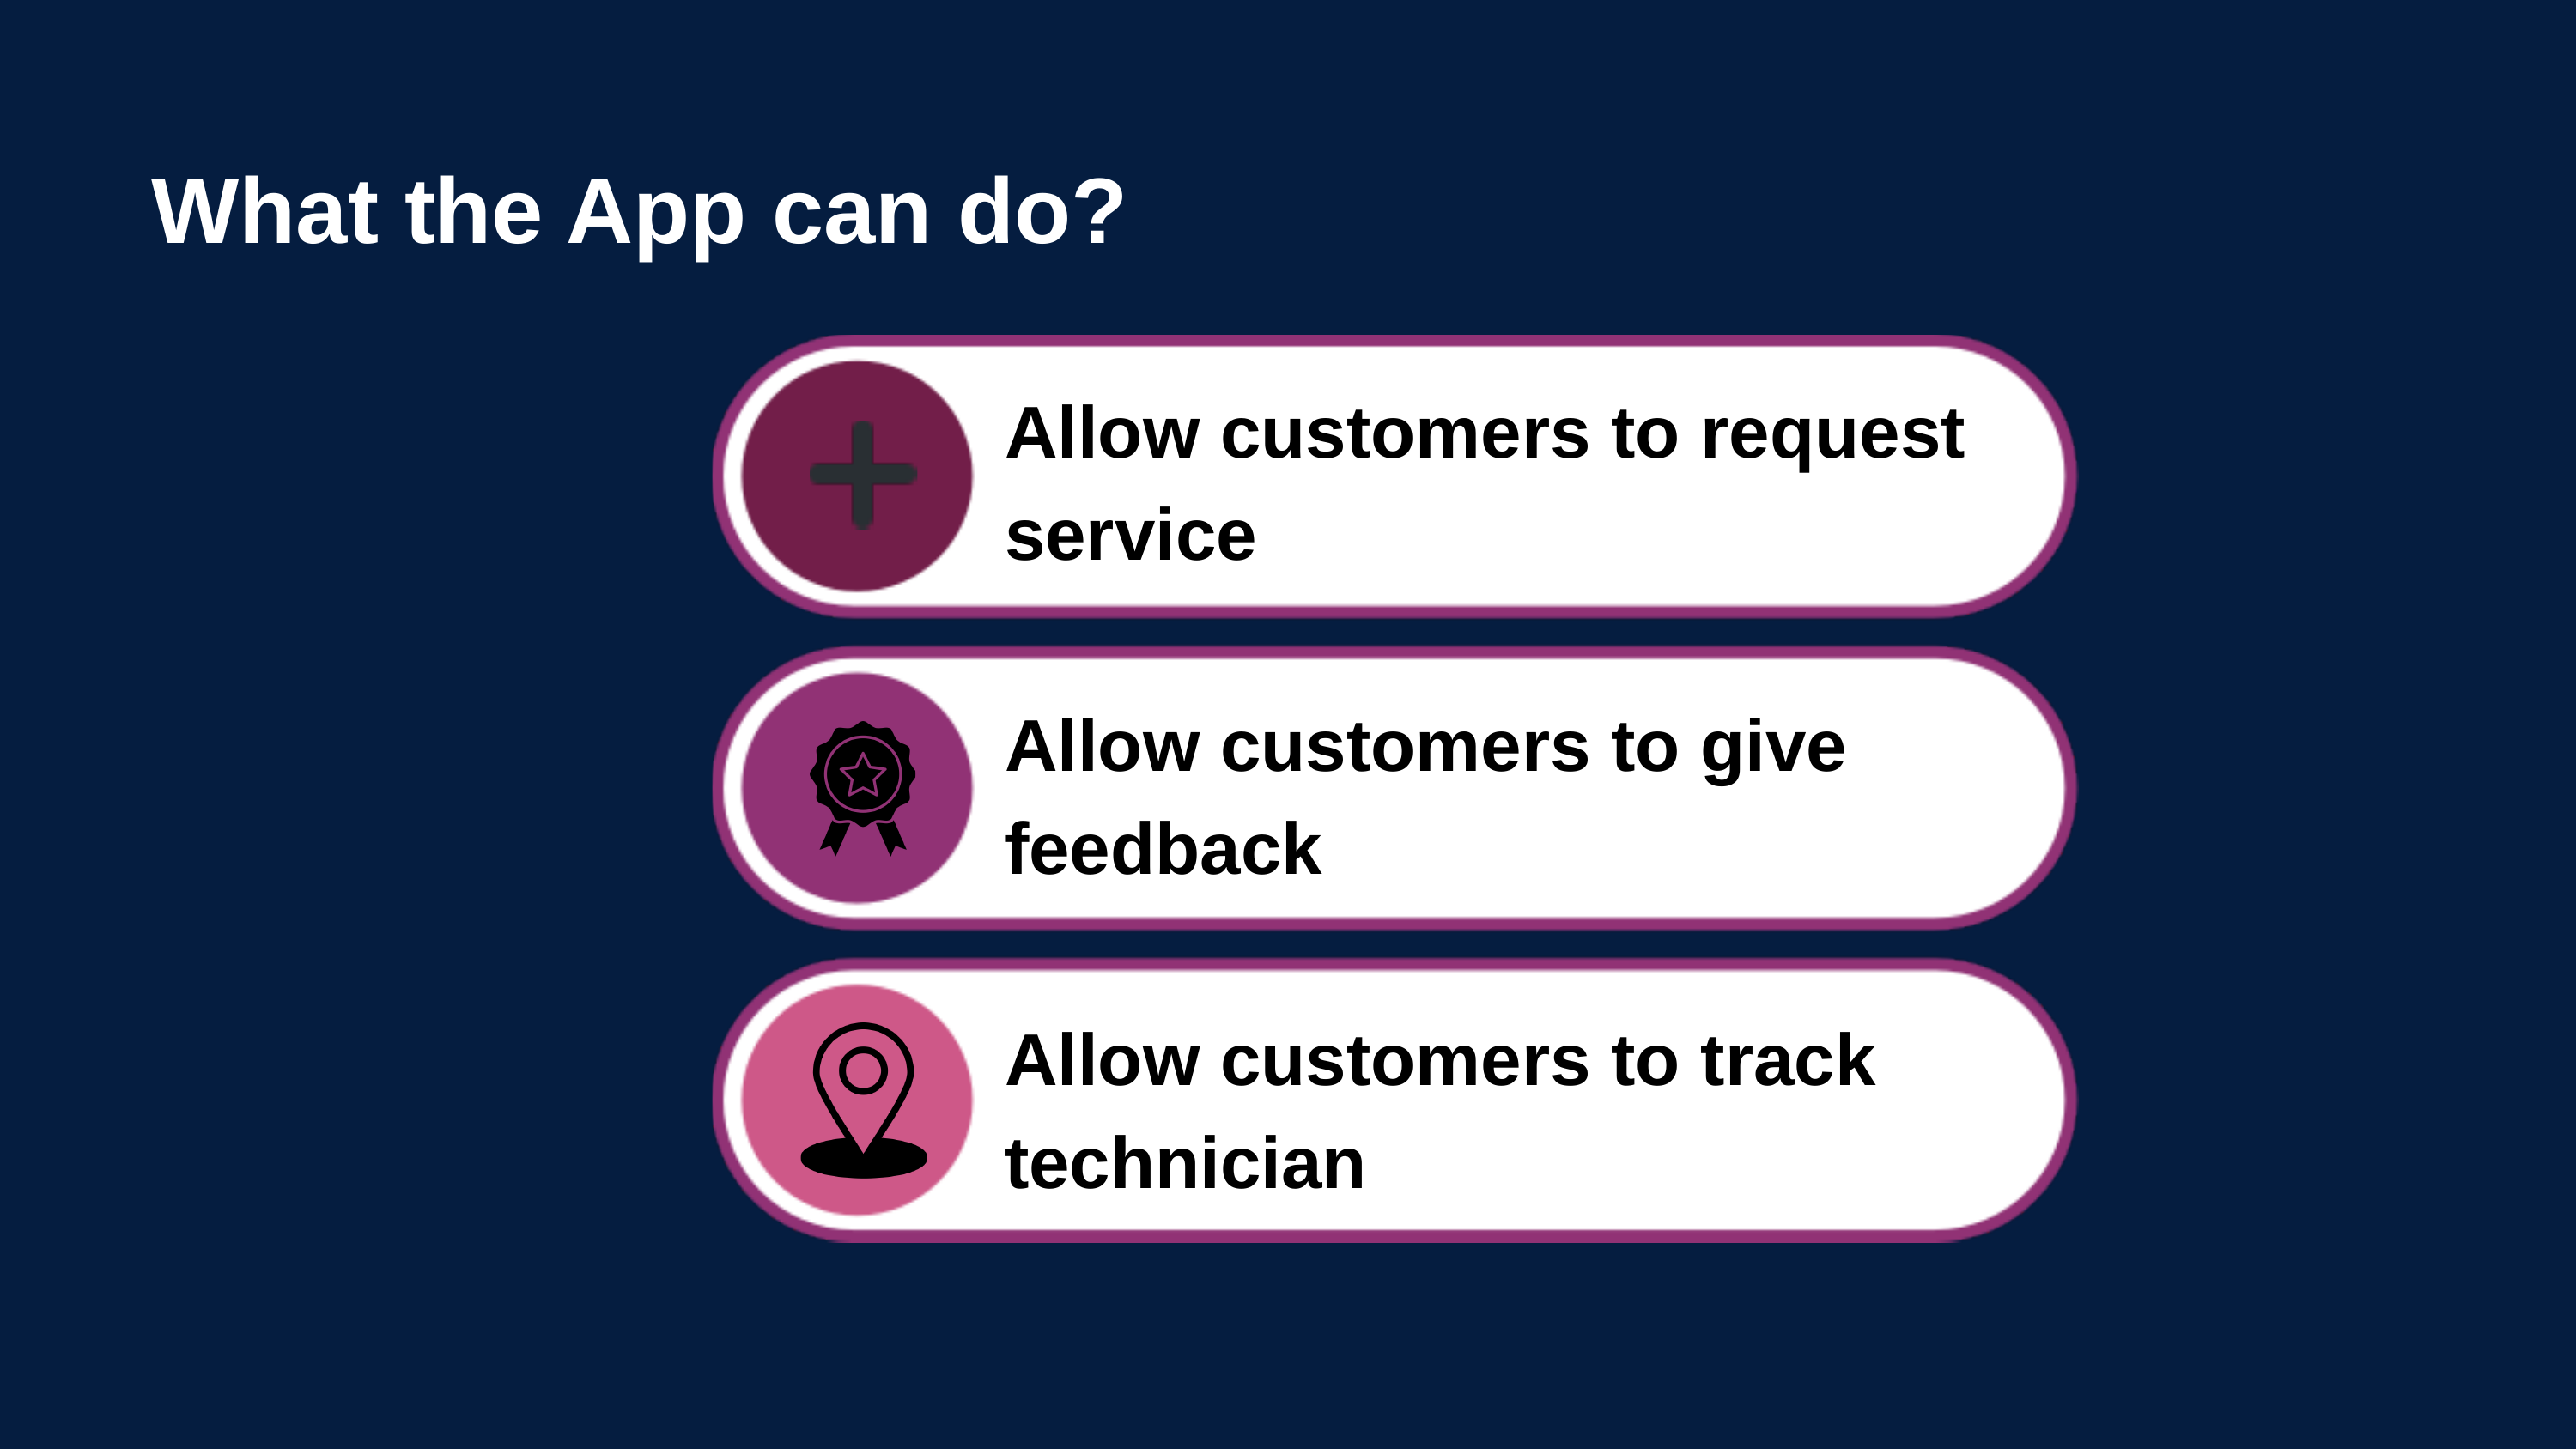

What the App can do?

Allow customers to request service

Allow customers to give feedback

Allow customers to track technician